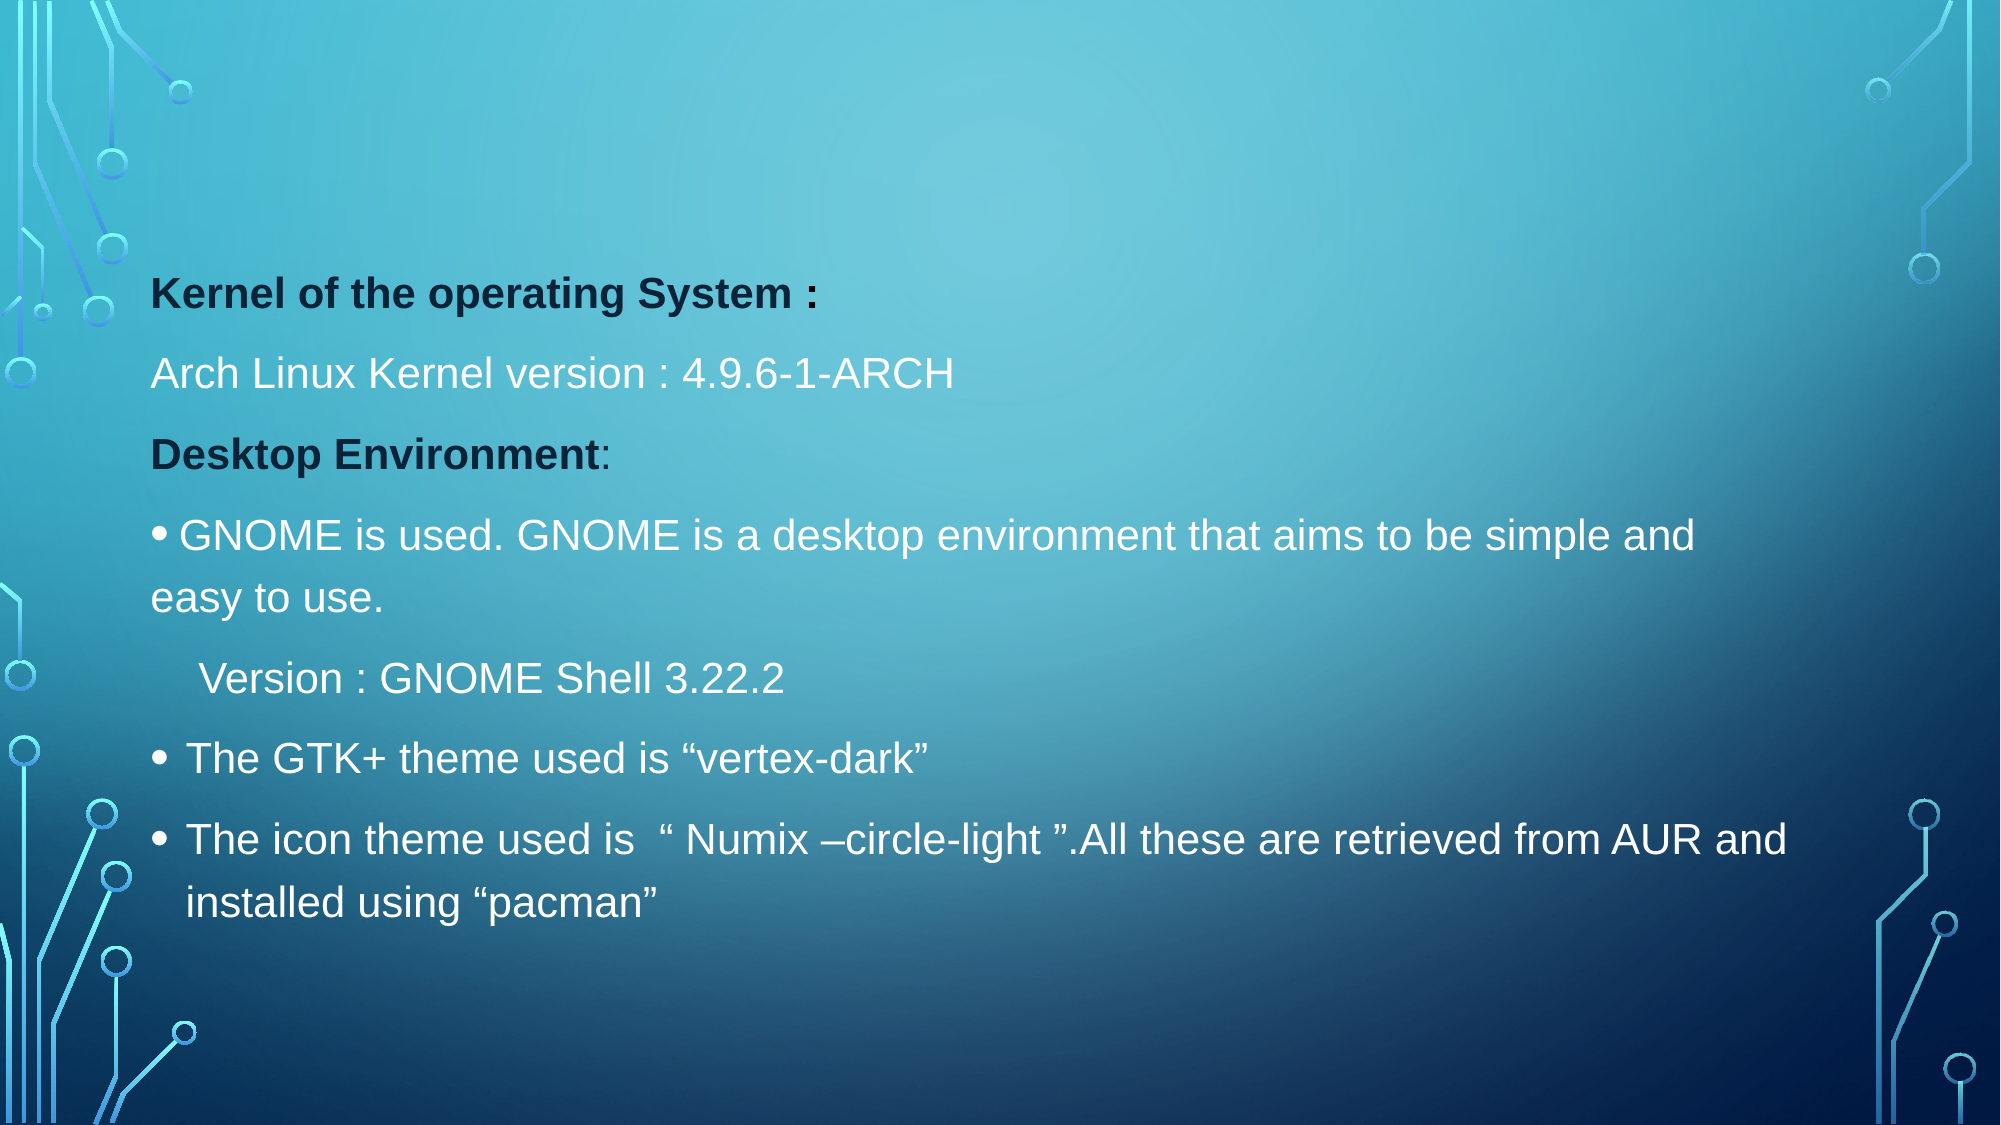

Kernel of the operating System :
Arch Linux Kernel version : 4.9.6-1-ARCH
Desktop Environment:
 GNOME is used. GNOME is a desktop environment that aims to be simple and      easy to use.
    Version : GNOME Shell 3.22.2
The GTK+ theme used is “vertex-dark”
The icon theme used is  “ Numix –circle-light ”.All these are retrieved from AUR and installed using “pacman”